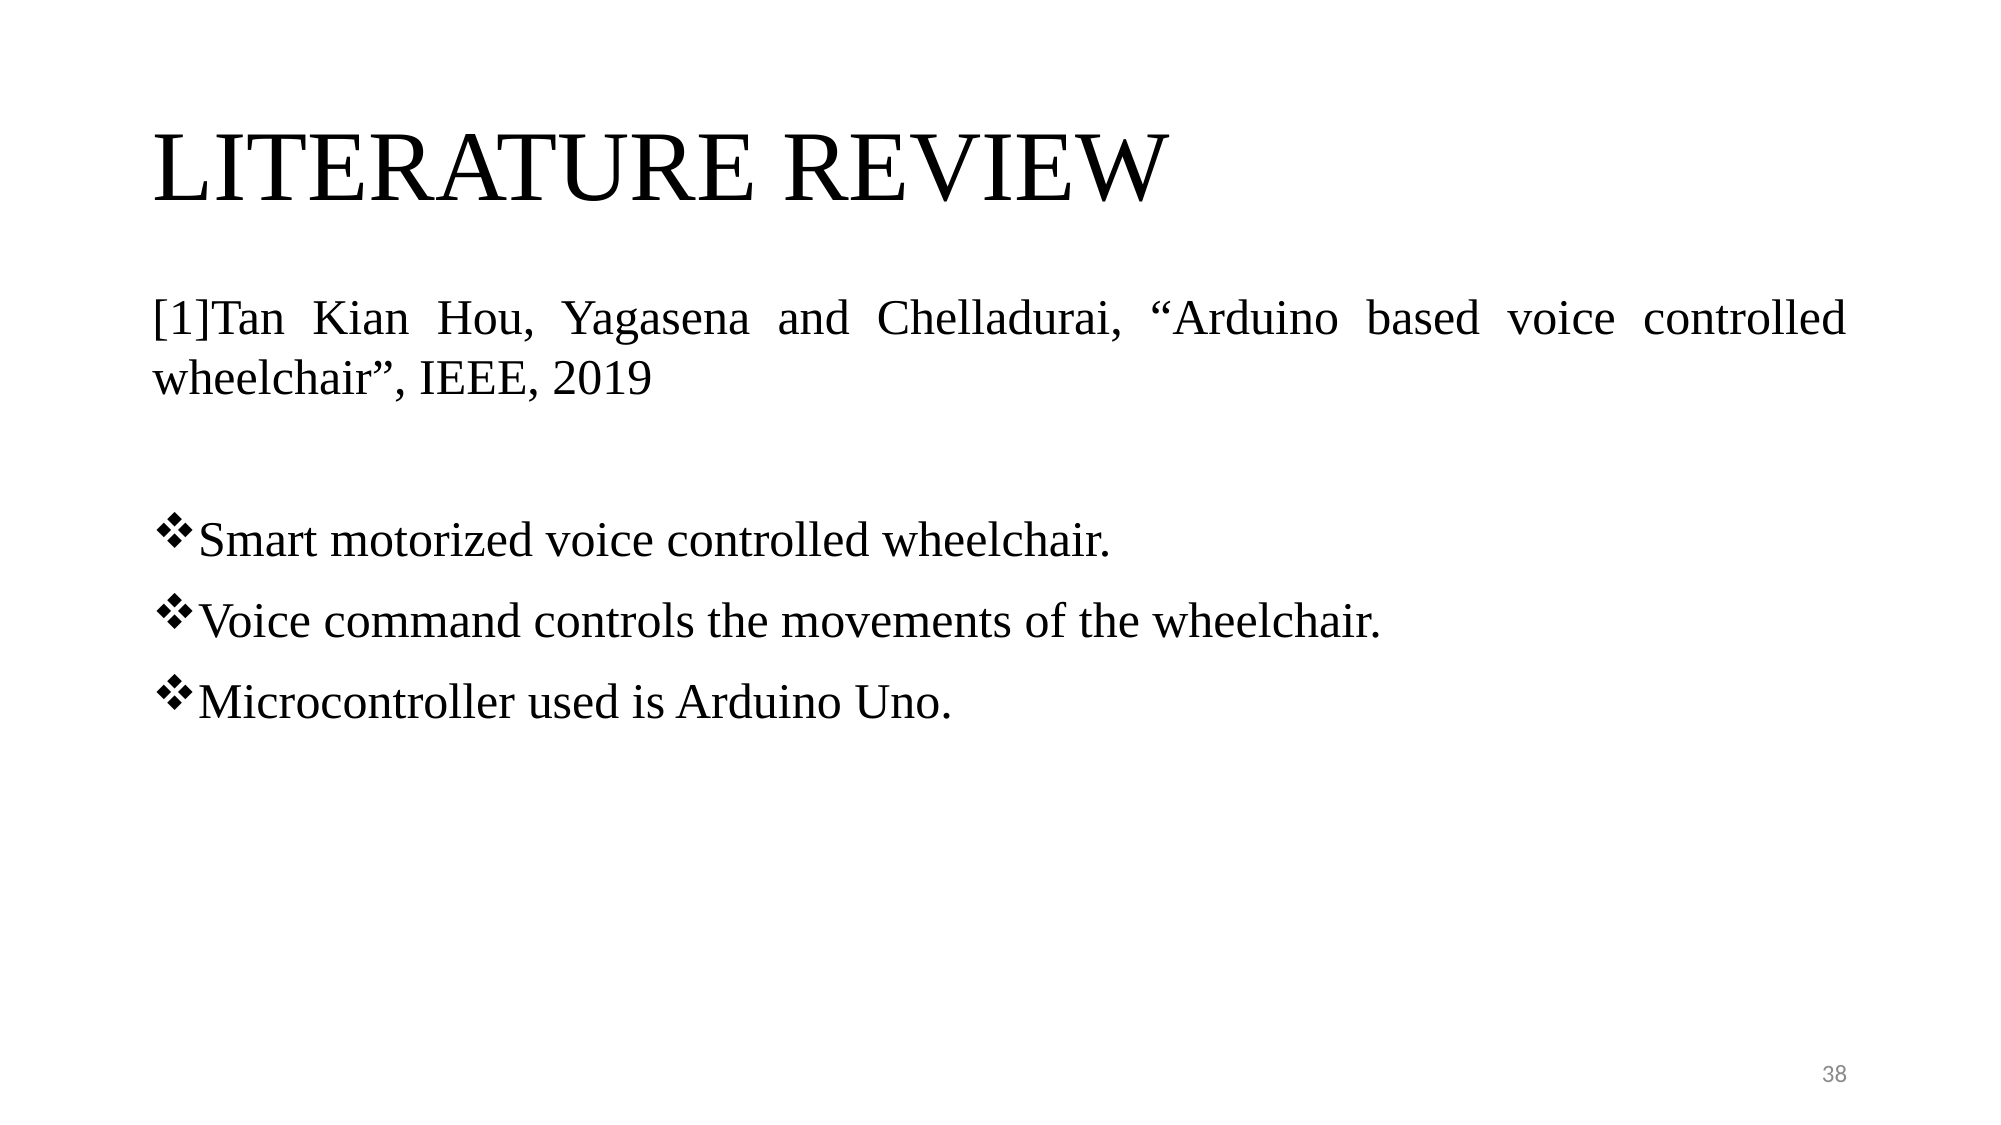

# LITERATURE REVIEW
[1]Tan Kian Hou, Yagasena and Chelladurai, “Arduino based voice controlled wheelchair”, IEEE, 2019

Smart motorized voice controlled wheelchair.
Voice command controls the movements of the wheelchair.
Microcontroller used is Arduino Uno.

38